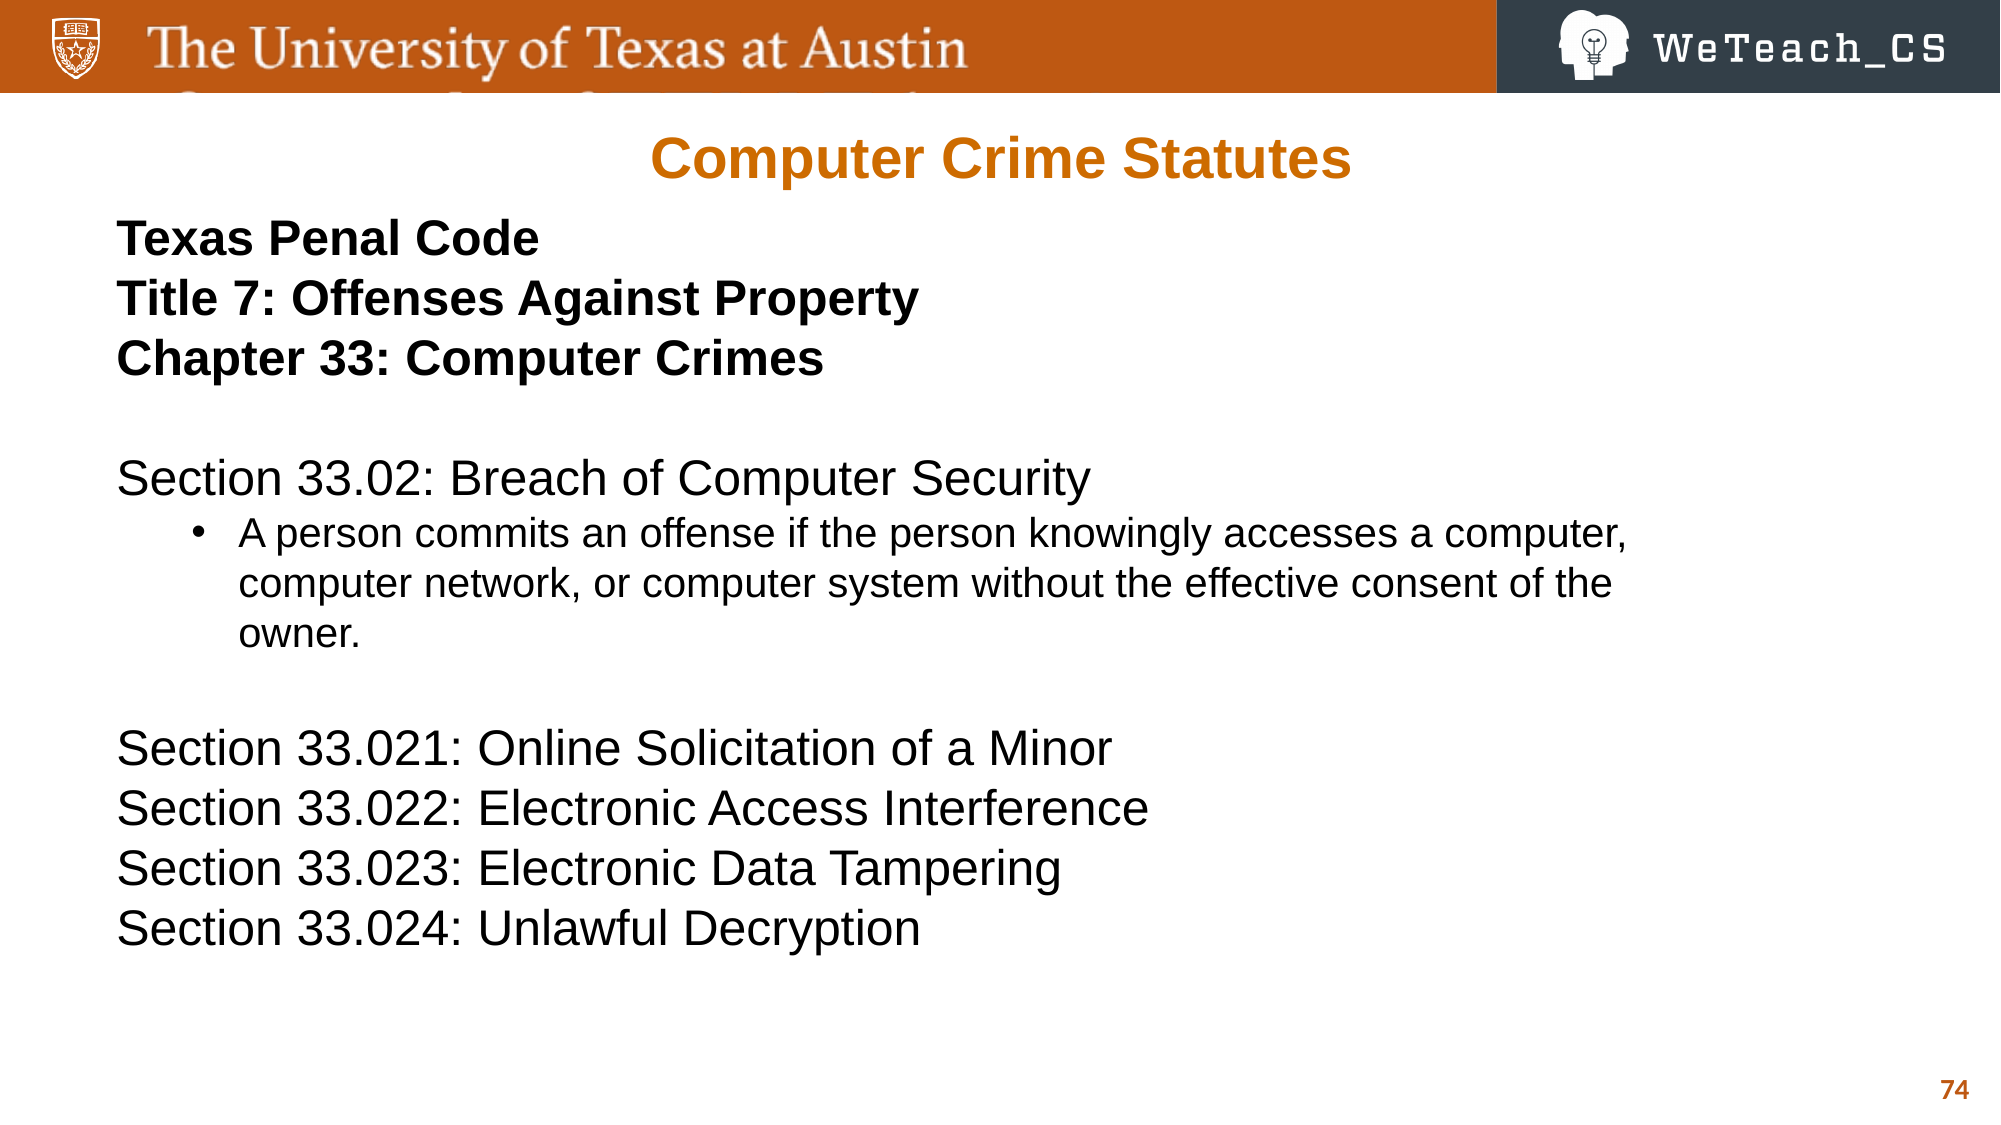

Computer Crime Statutes
Texas Penal Code
Title 7: Offenses Against Property
Chapter 33: Computer Crimes

Section 33.02: Breach of Computer Security
A person commits an offense if the person knowingly accesses a computer, computer network, or computer system without the effective consent of the owner.

Section 33.021: Online Solicitation of a Minor
Section 33.022: Electronic Access Interference
Section 33.023: Electronic Data Tampering
Section 33.024: Unlawful Decryption